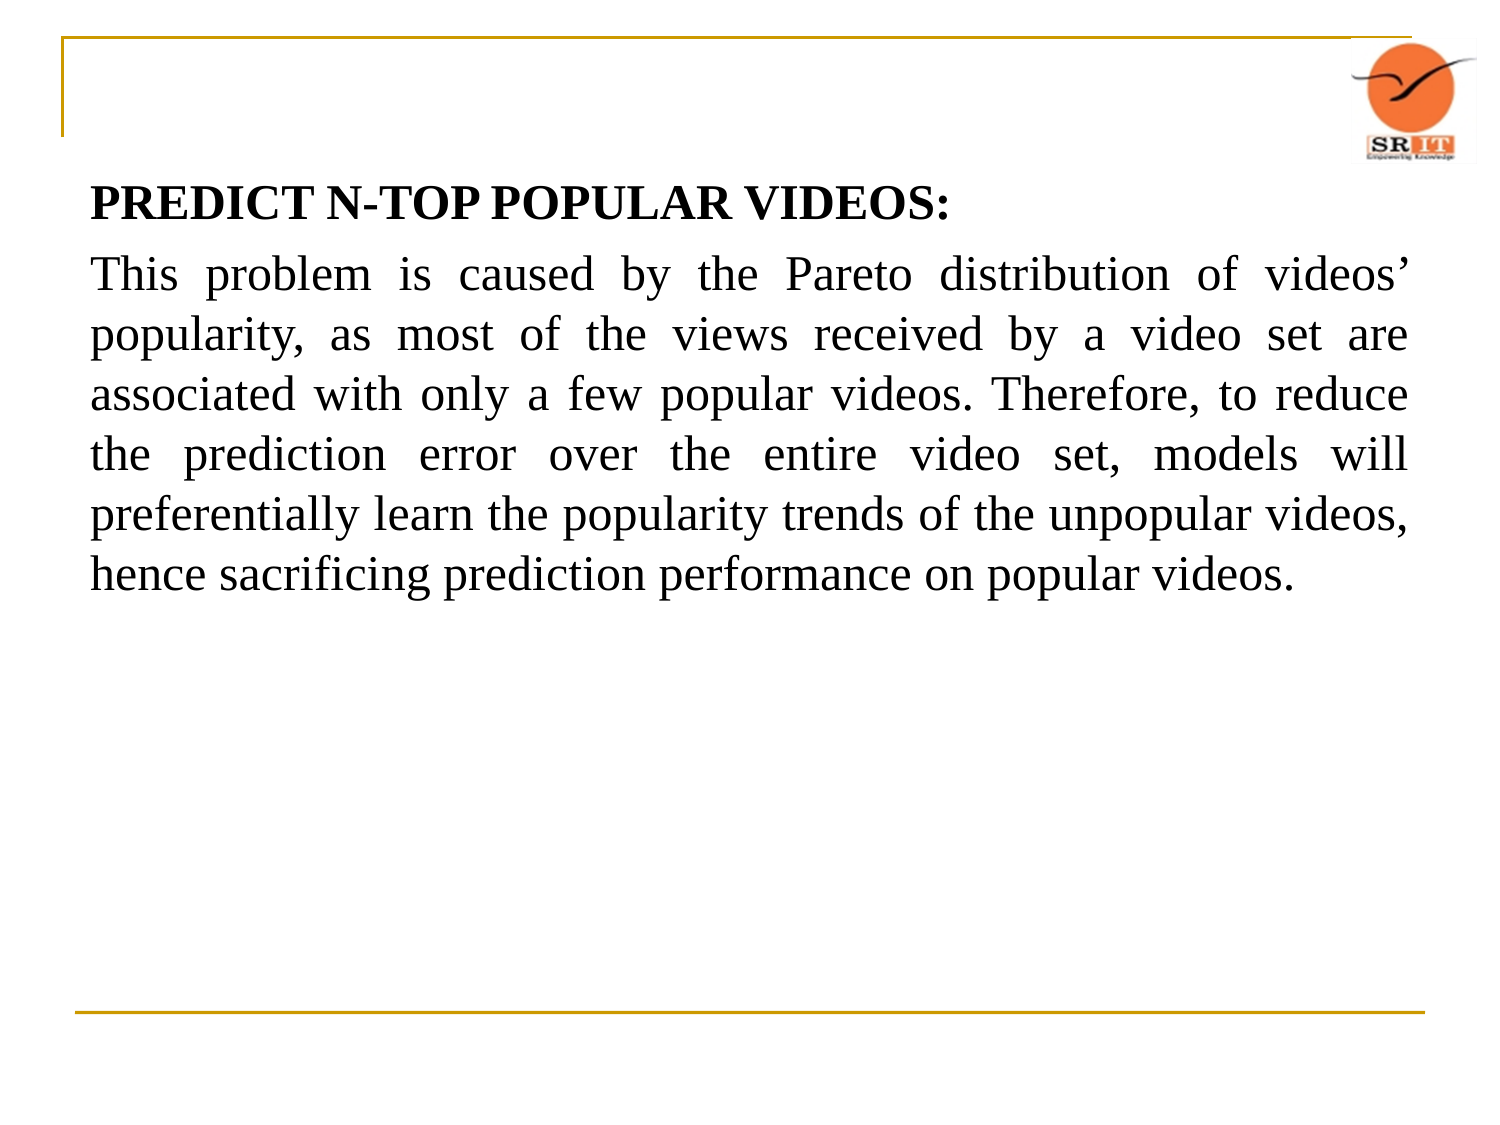

PREDICT N-TOP POPULAR VIDEOS:
This problem is caused by the Pareto distribution of videos’ popularity, as most of the views received by a video set are associated with only a few popular videos. Therefore, to reduce the prediction error over the entire video set, models will preferentially learn the popularity trends of the unpopular videos, hence sacrificing prediction performance on popular videos.